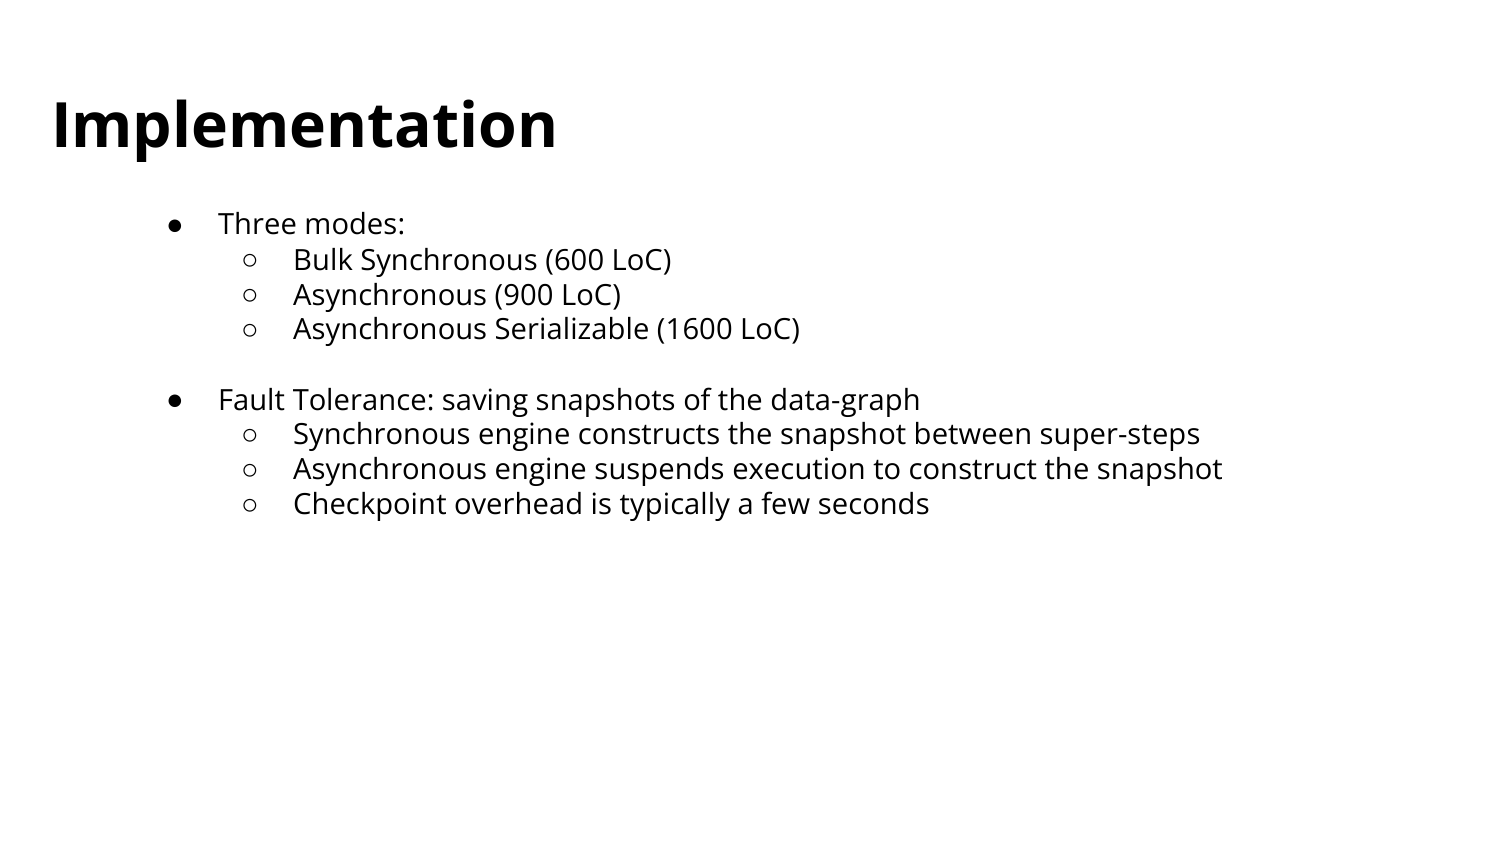

Implementation

Three modes:
Bulk Synchronous (600 LoC)
Asynchronous (900 LoC)
Asynchronous Serializable (1600 LoC)

Fault Tolerance: saving snapshots of the data-graph
Synchronous engine constructs the snapshot between super-steps
Asynchronous engine suspends execution to construct the snapshot
Checkpoint overhead is typically a few seconds